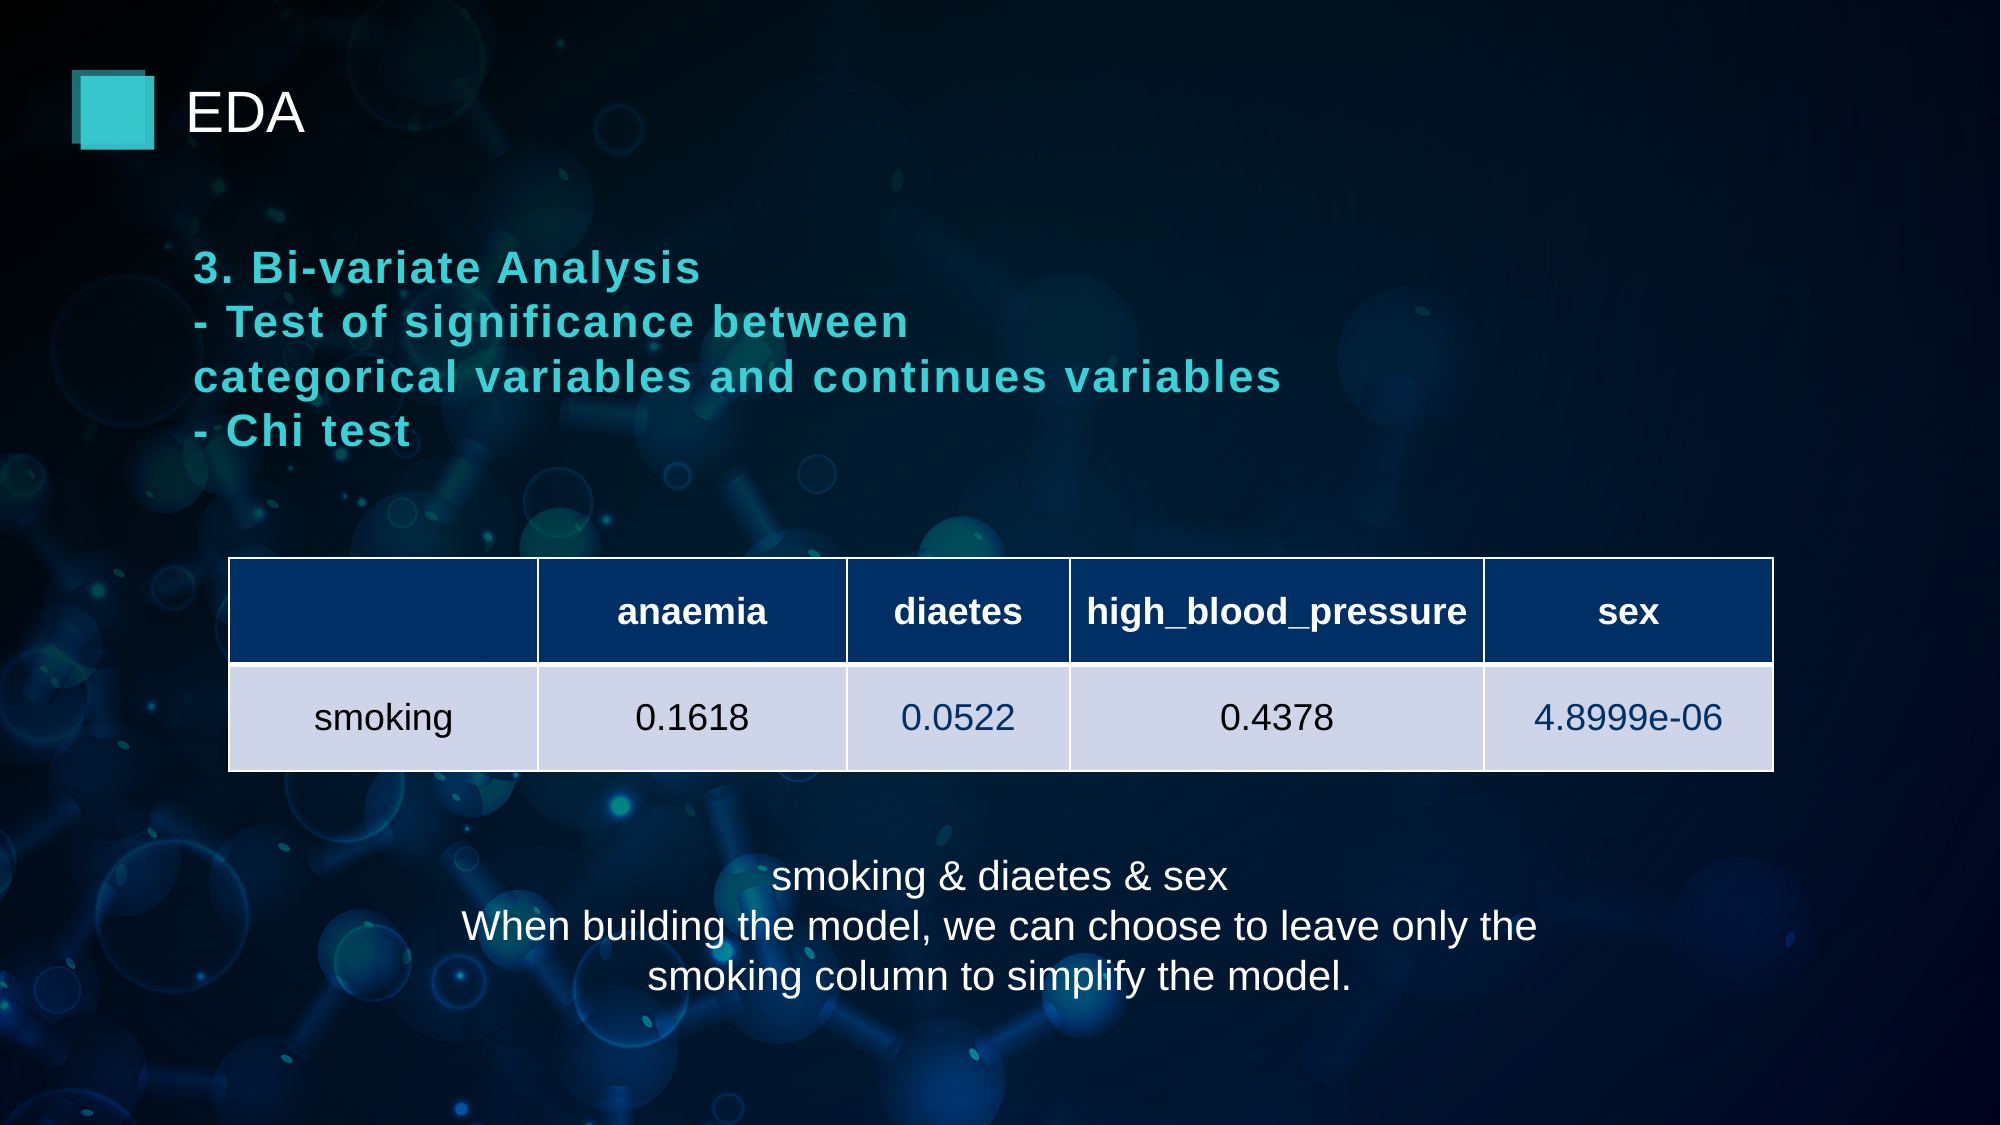

EDA

3. Bi-variate Analysis
- Test of significance between
categorical variables and continues variables
- Chi test
|  | anaemia | diaetes | high\_blood\_pressure | sex |
| --- | --- | --- | --- | --- |
| smoking | 0.1618 | 0.0522 | 0.4378 | 4.8999e-06 |
smoking & diaetes & sex
When building the model, we can choose to leave only the smoking column to simplify the model.